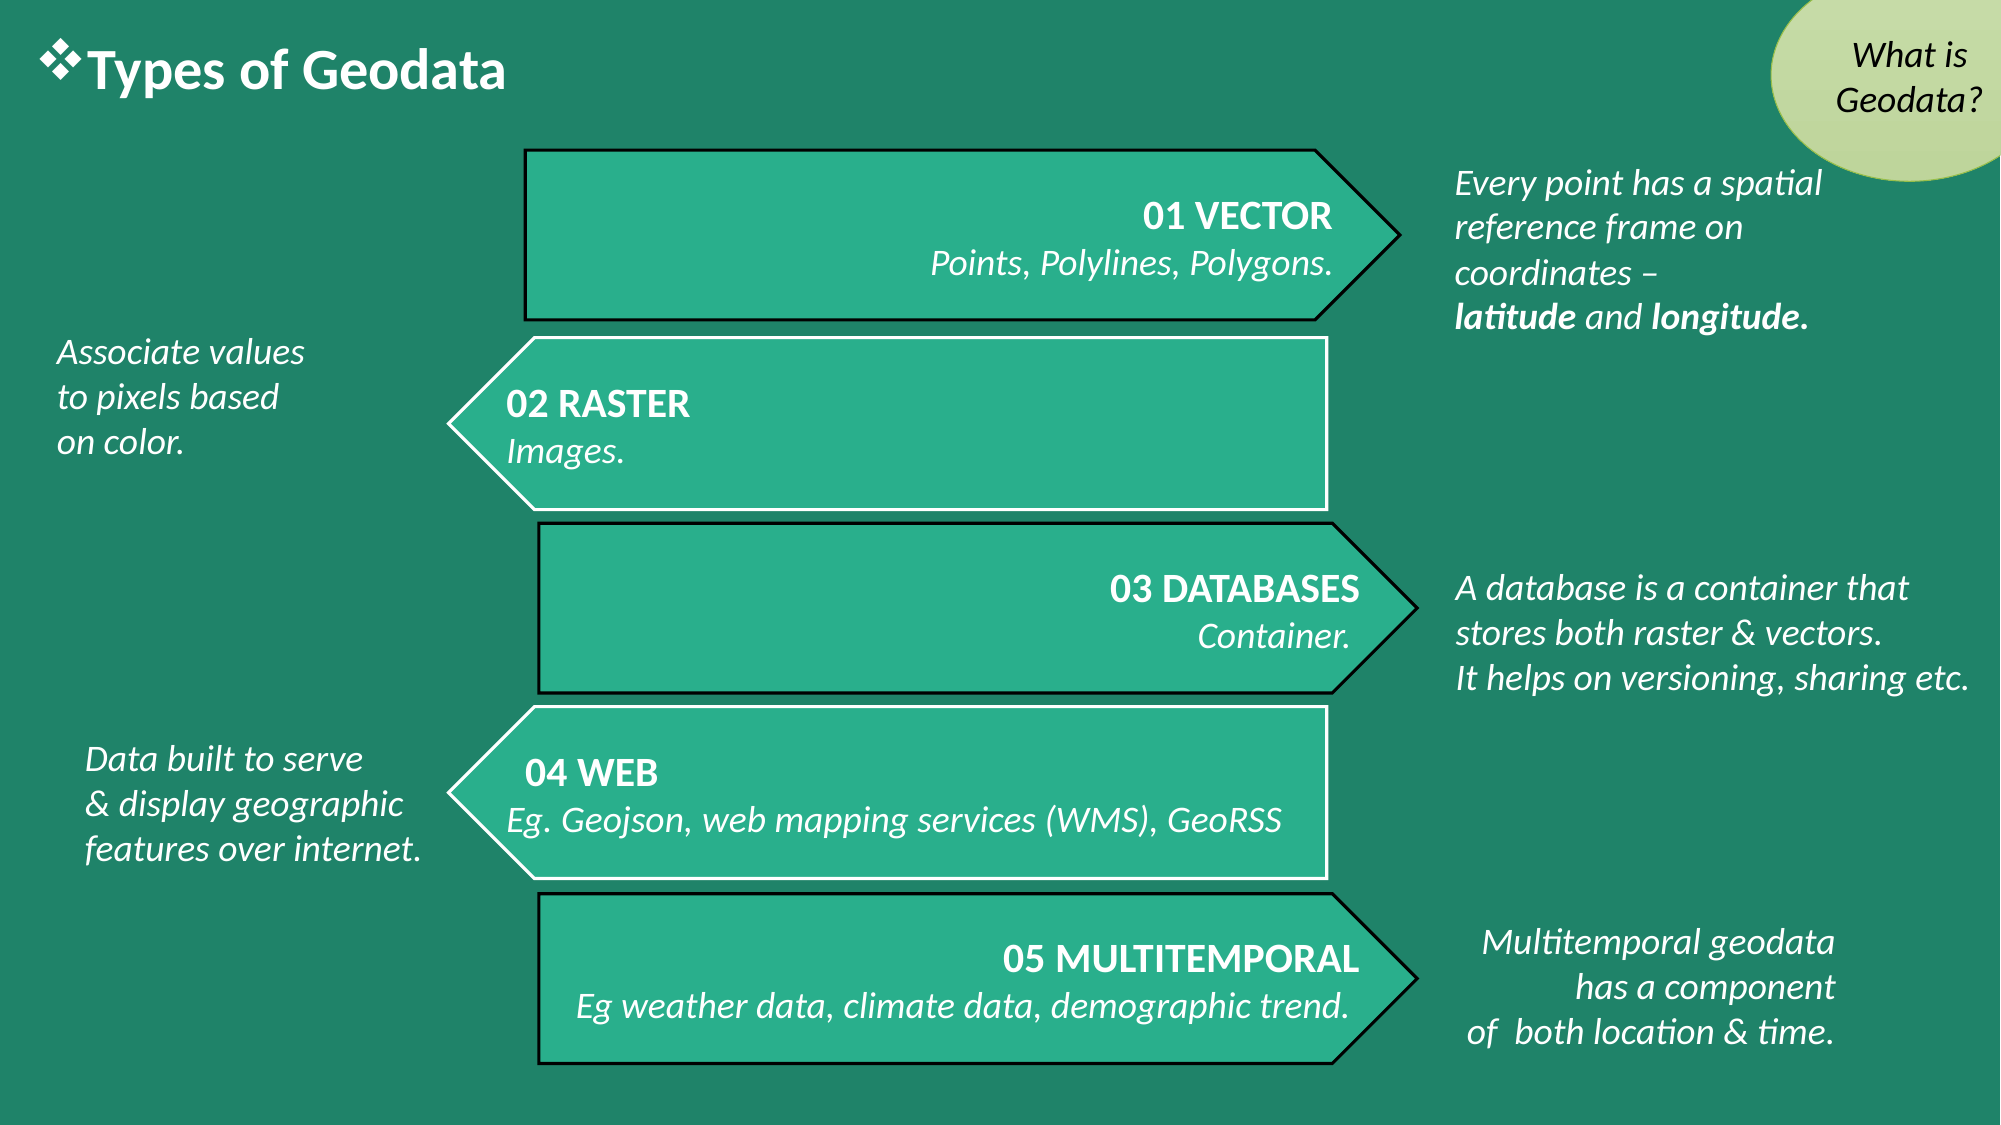

What is Geodata?
Types of Geodata
01 VECTOR
Points, Polylines, Polygons.
Every point has a spatial
reference frame on
coordinates –
latitude and longitude.
Associate values
to pixels based
on color.
02 RASTER
Images.
03 DATABASES
Container.
A database is a container that
stores both raster & vectors.
It helps on versioning, sharing etc.

  04 WEB
Eg. Geojson, web mapping services (WMS), GeoRSS
Data built to serve
& display geographic
features over internet.
05 MULTITEMPORAL
Eg weather data, climate data, demographic trend.
Multitemporal geodata
has a component
of  both location & time.